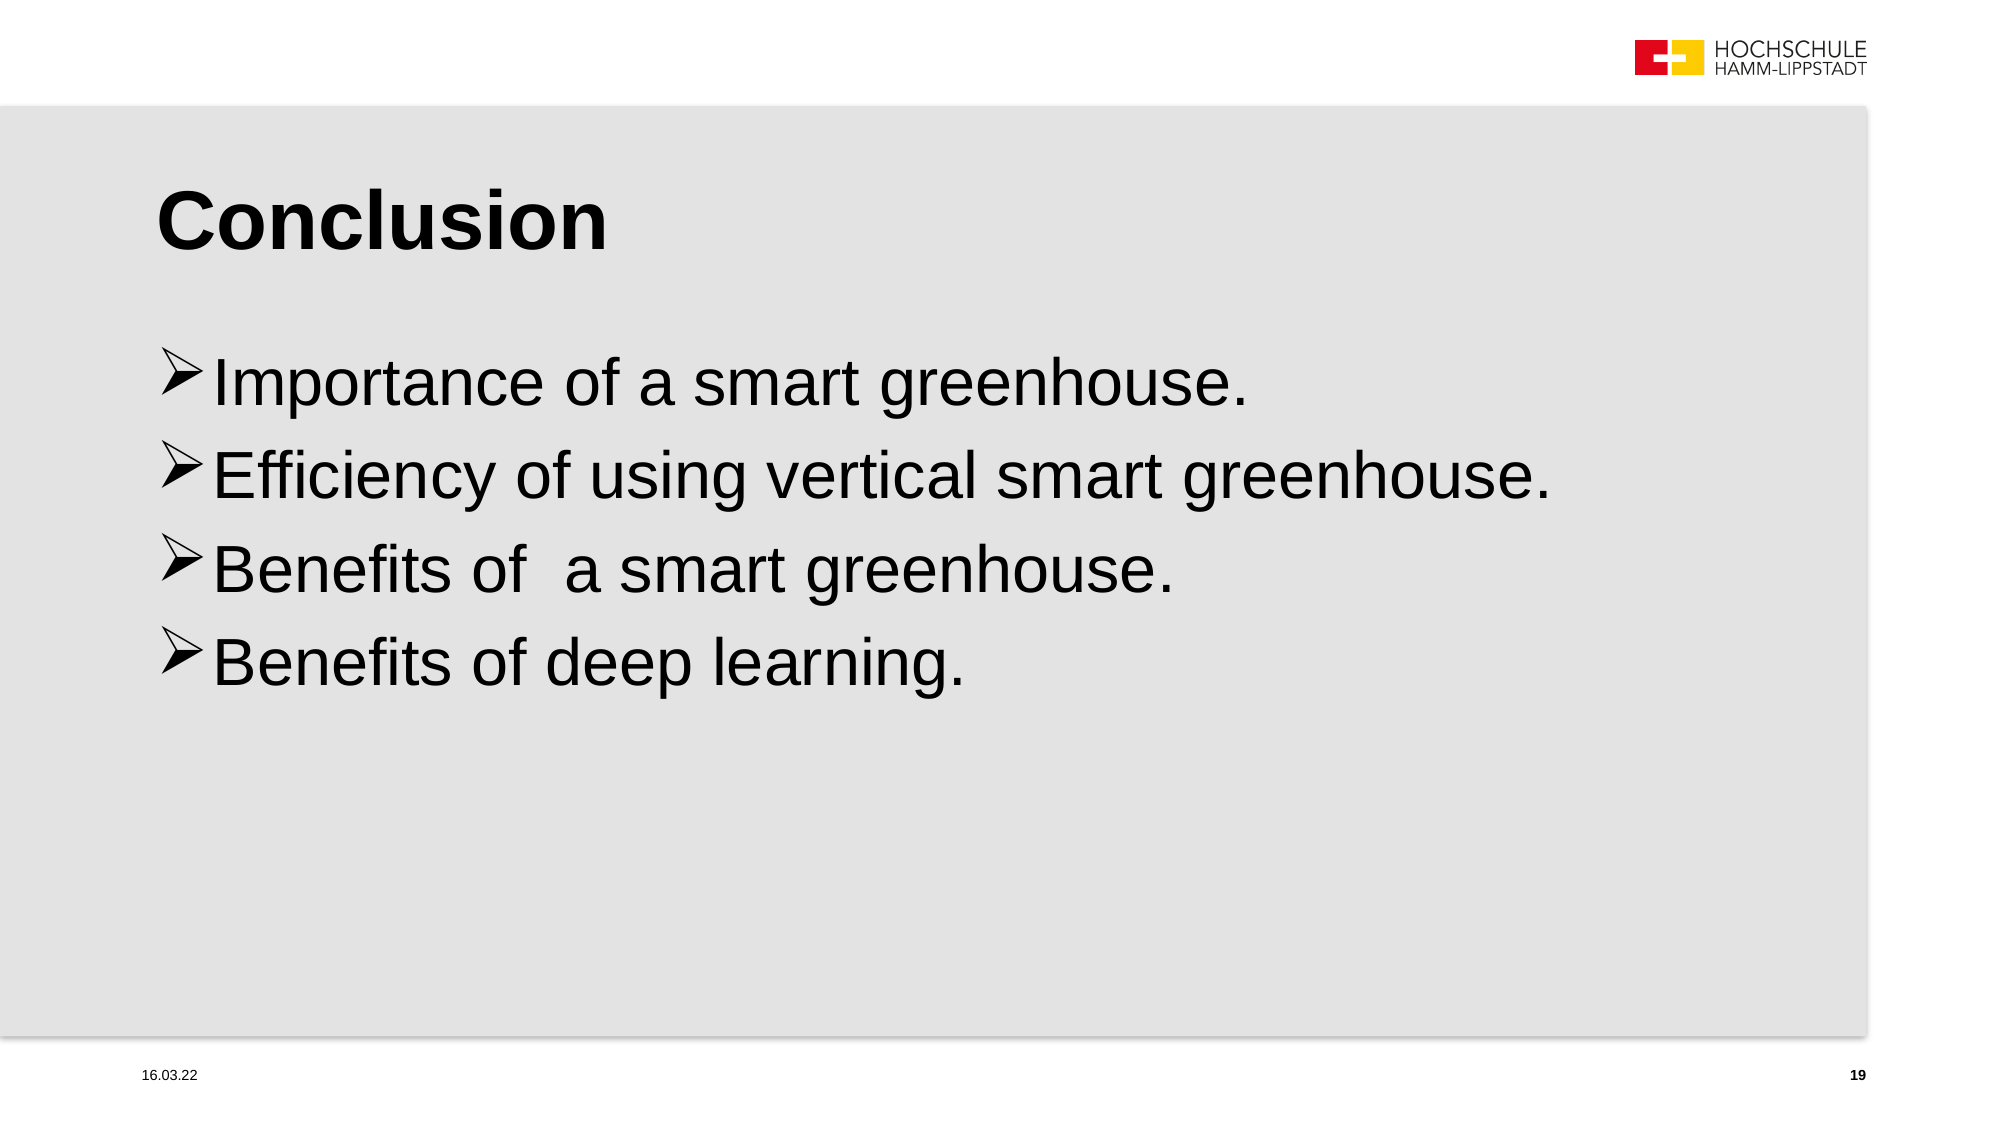

# Conclusion
Importance of a smart greenhouse.
Efficiency of using vertical smart greenhouse.
Benefits of  a smart greenhouse.
Benefits of deep learning.

16.03.22

19